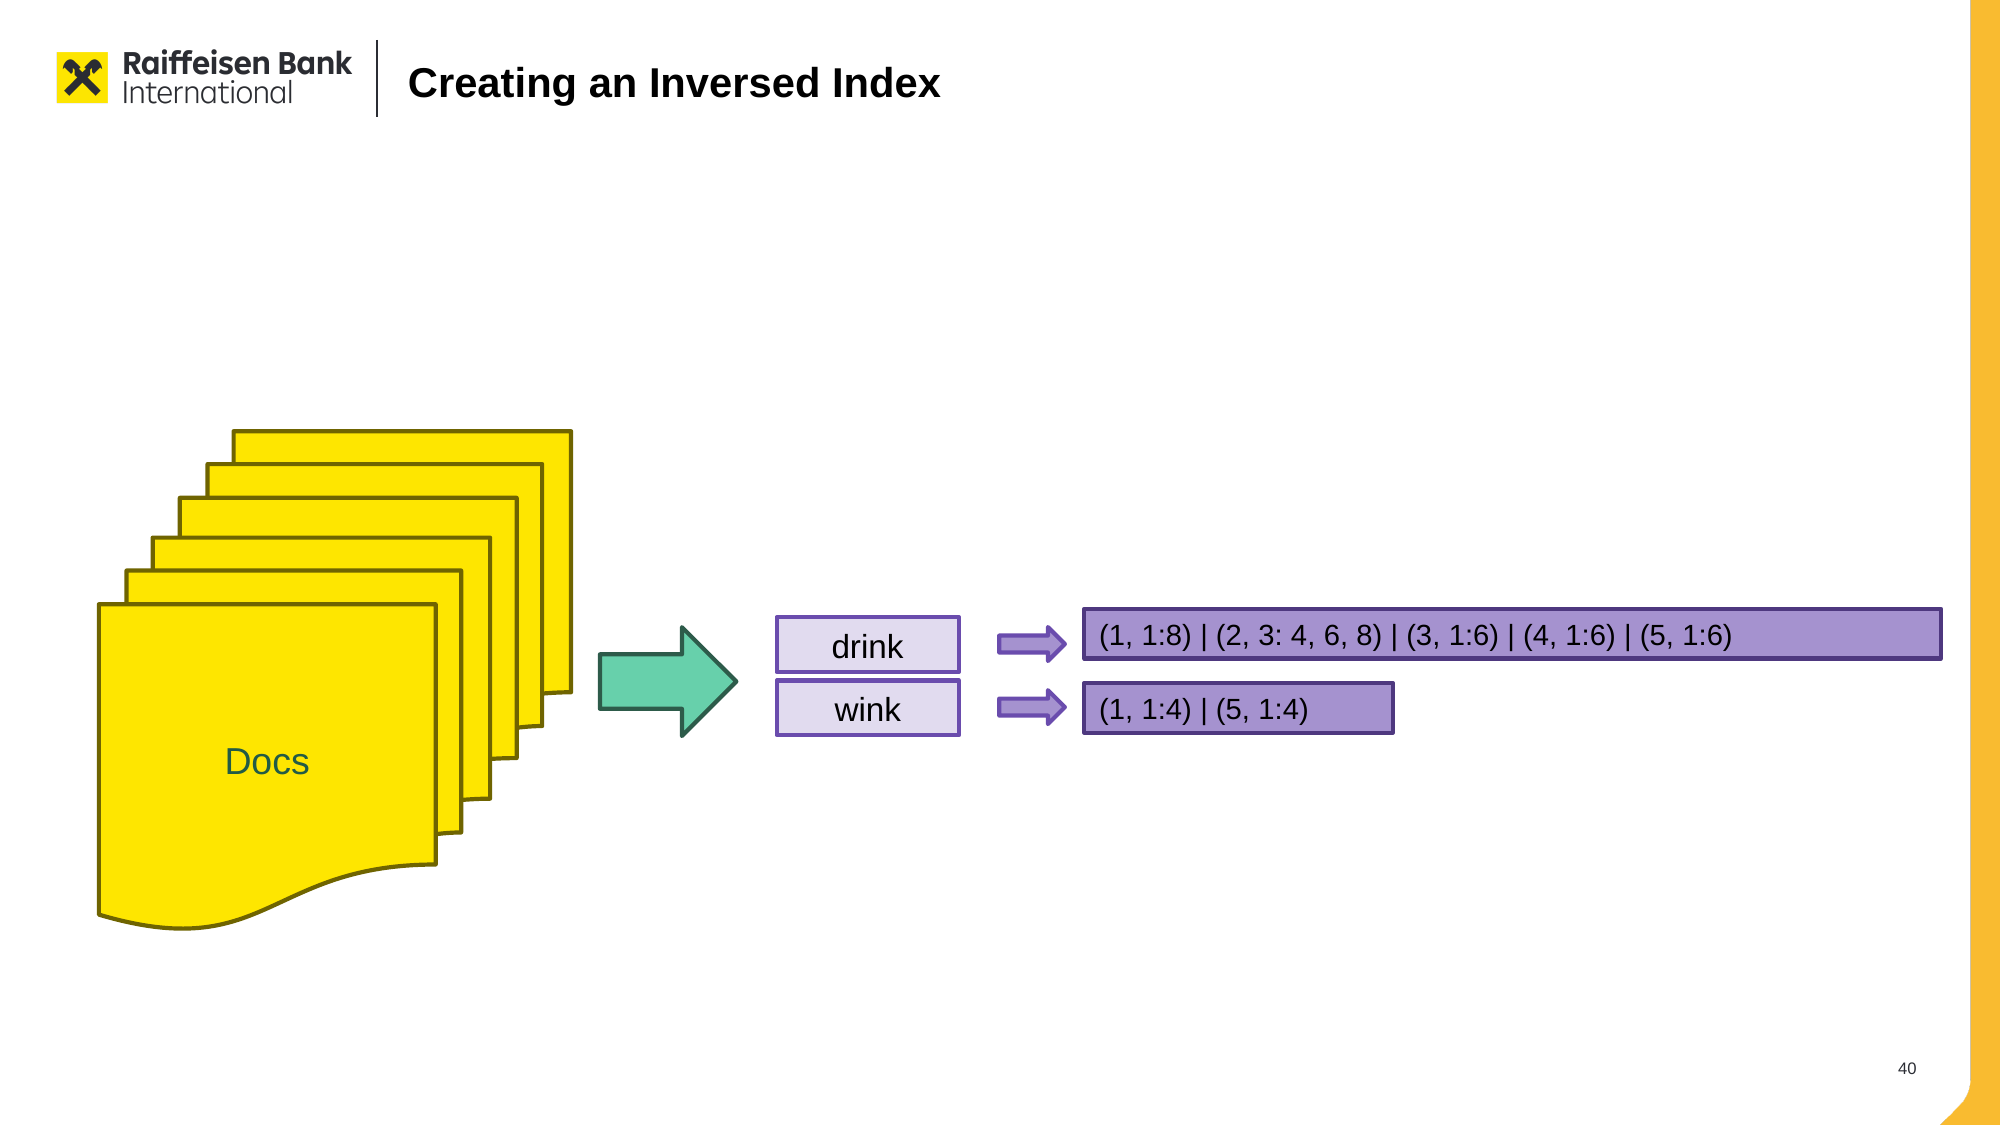

# Creating an Inversed Index

Docs
(1, 1:8) | (2, 3: 4, 6, 8) | (3, 1:6) | (4, 1:6) | (5, 1:6)
drink

wink
(1, 1:4) | (5, 1:4)